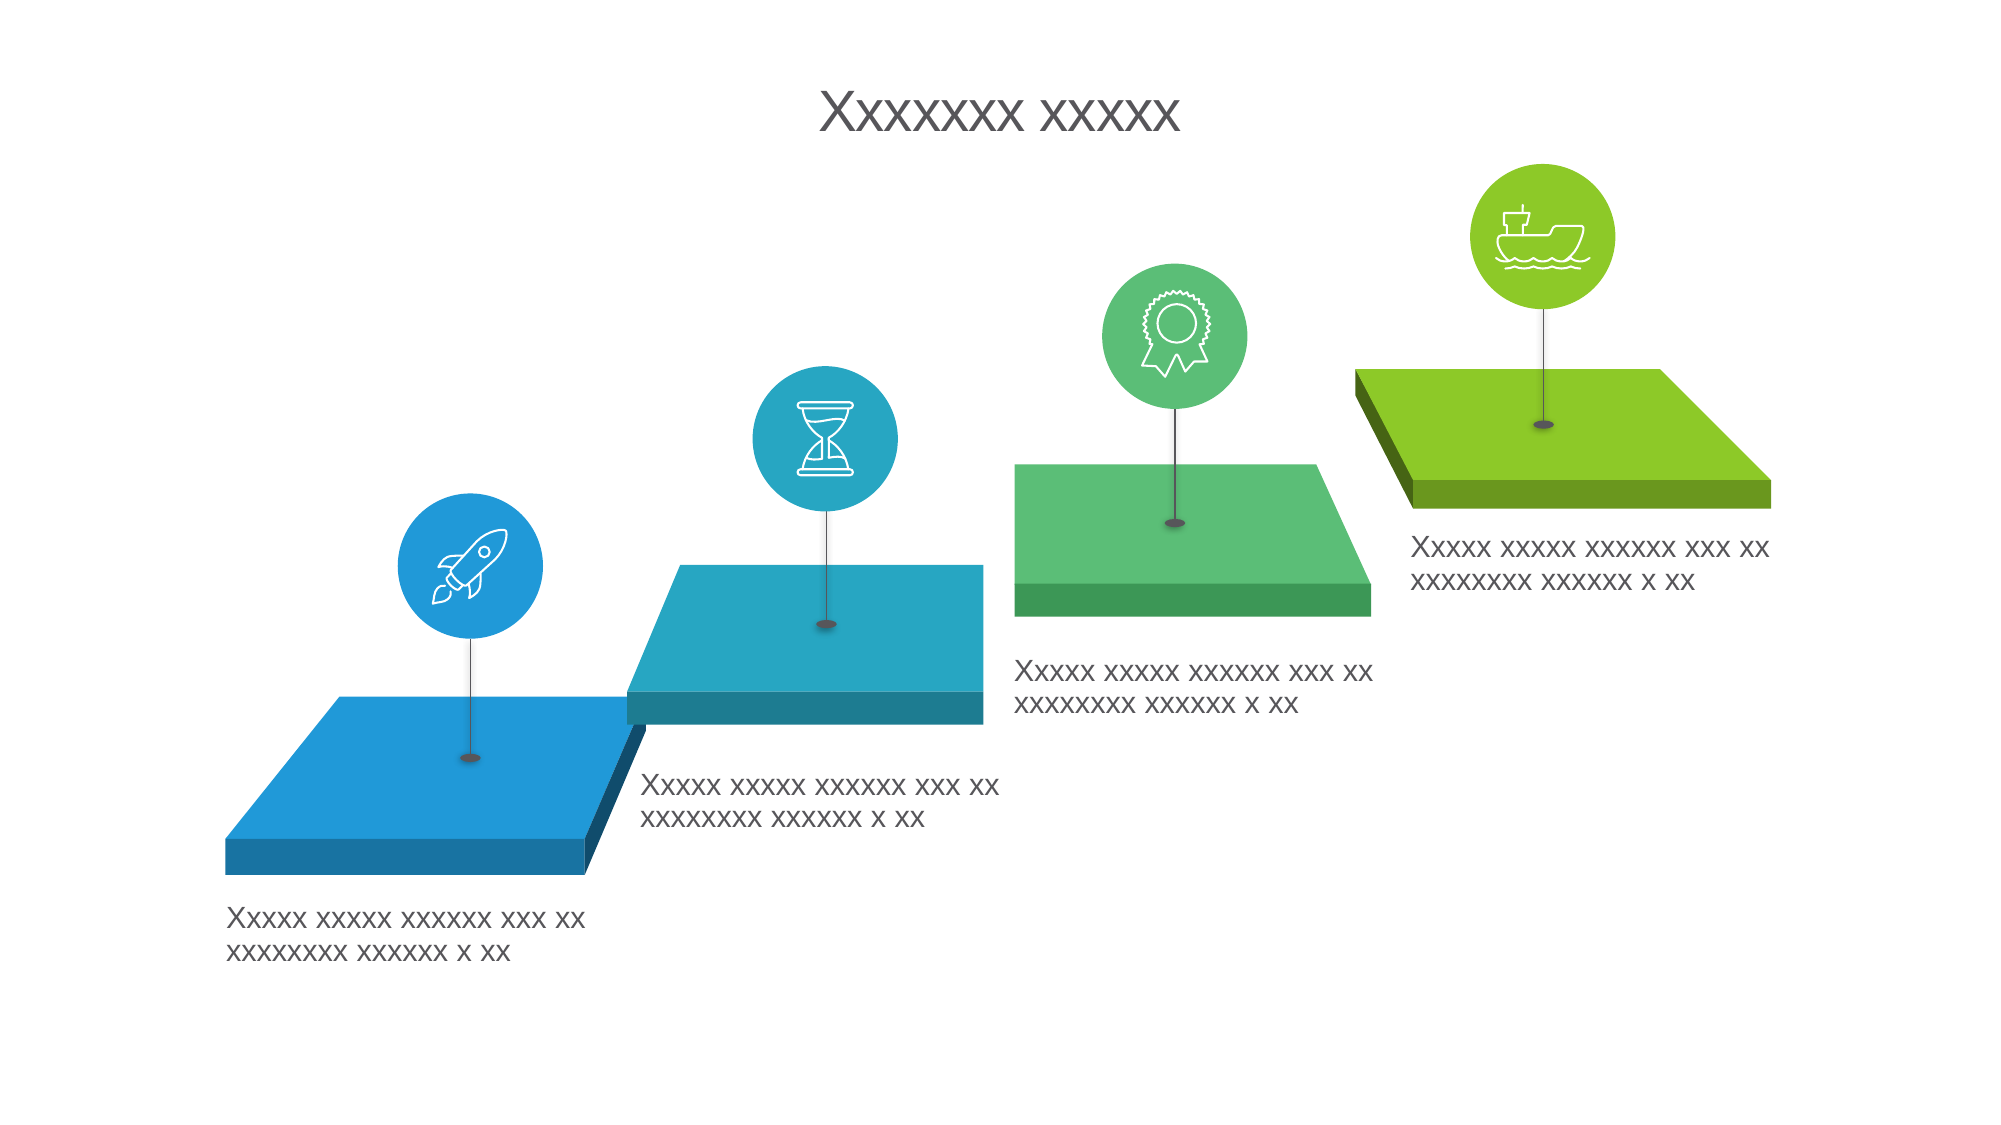

# Xxxxxxx xxxxx

Xxxxx xxxxx xxxxxx xxx xx xxxxxxxx xxxxxx x xx

Xxxxx xxxxx xxxxxx xxx xx xxxxxxxx xxxxxx x xx

Xxxxx xxxxx xxxxxx xxx xx xxxxxxxx xxxxxx x xx
Xxxxx xxxxx xxxxxx xxx xx xxxxxxxx xxxxxx x xx